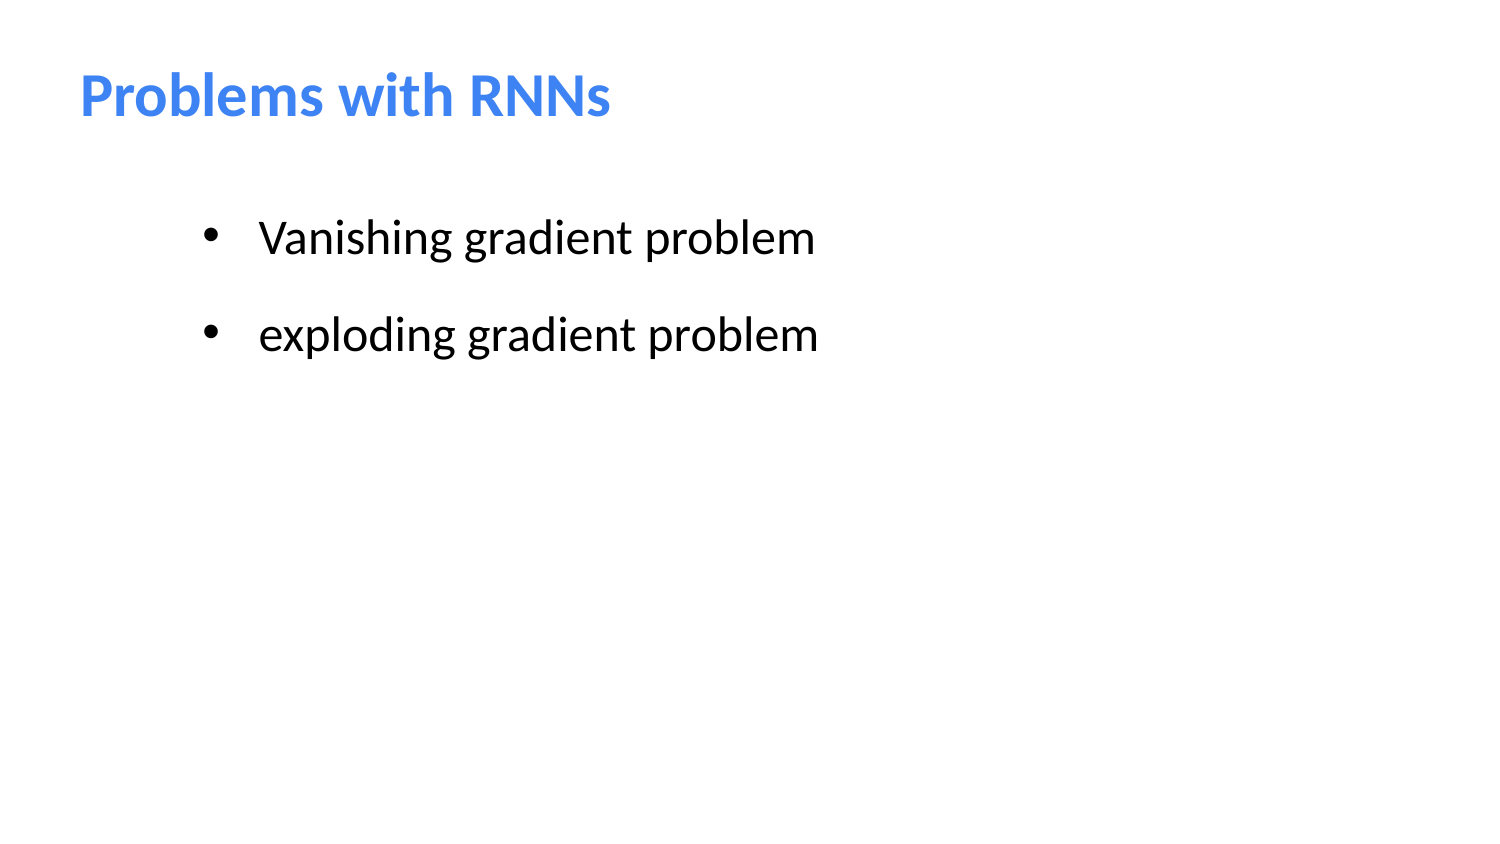

Problems with RNNs
Vanishing gradient problem
exploding gradient problem